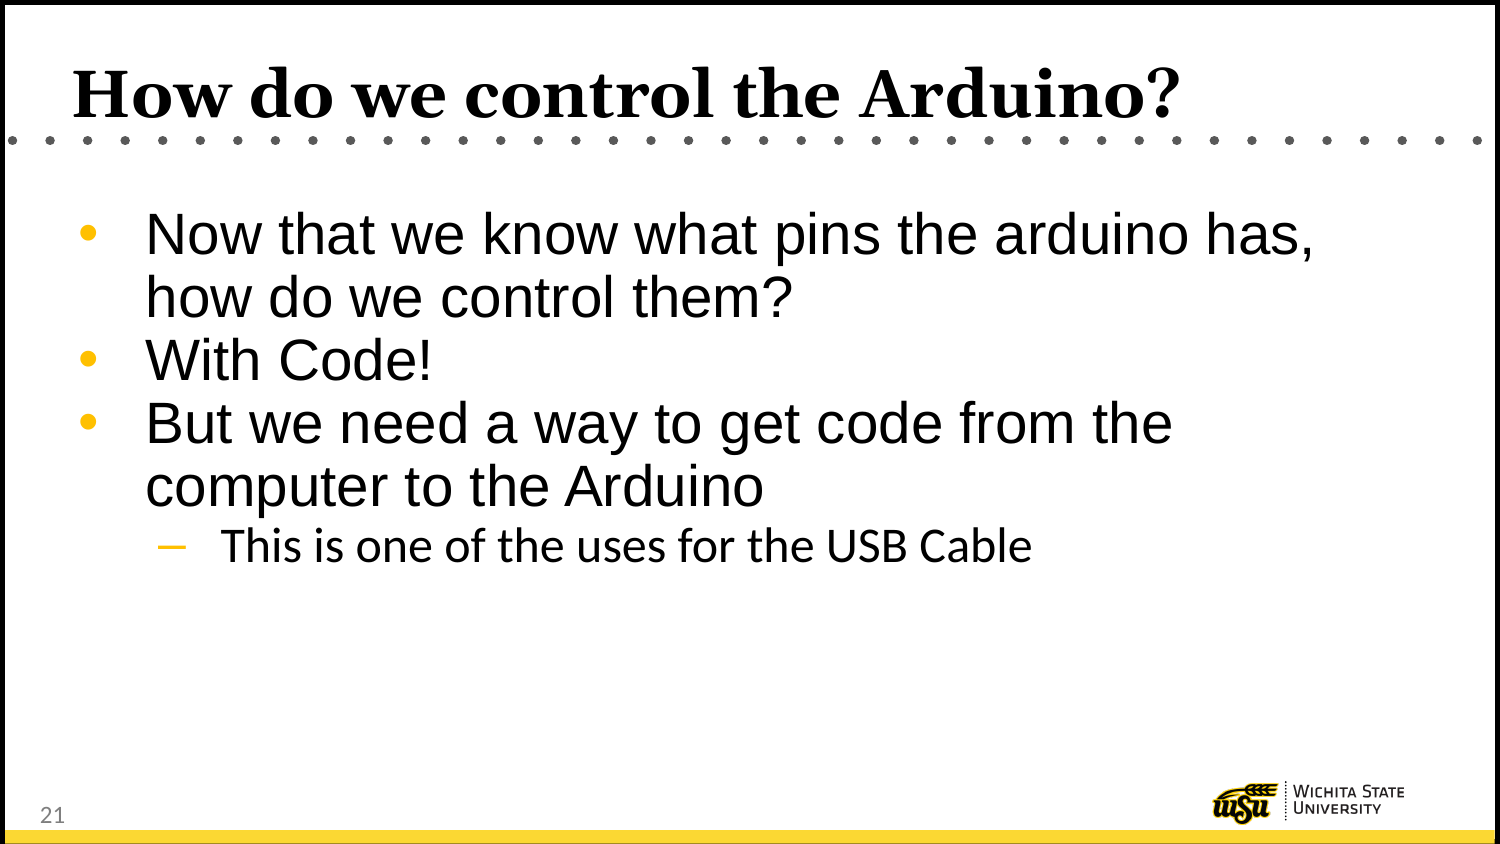

# How do we control the Arduino?
Now that we know what pins the arduino has, how do we control them?
With Code!
But we need a way to get code from the computer to the Arduino
This is one of the uses for the USB Cable